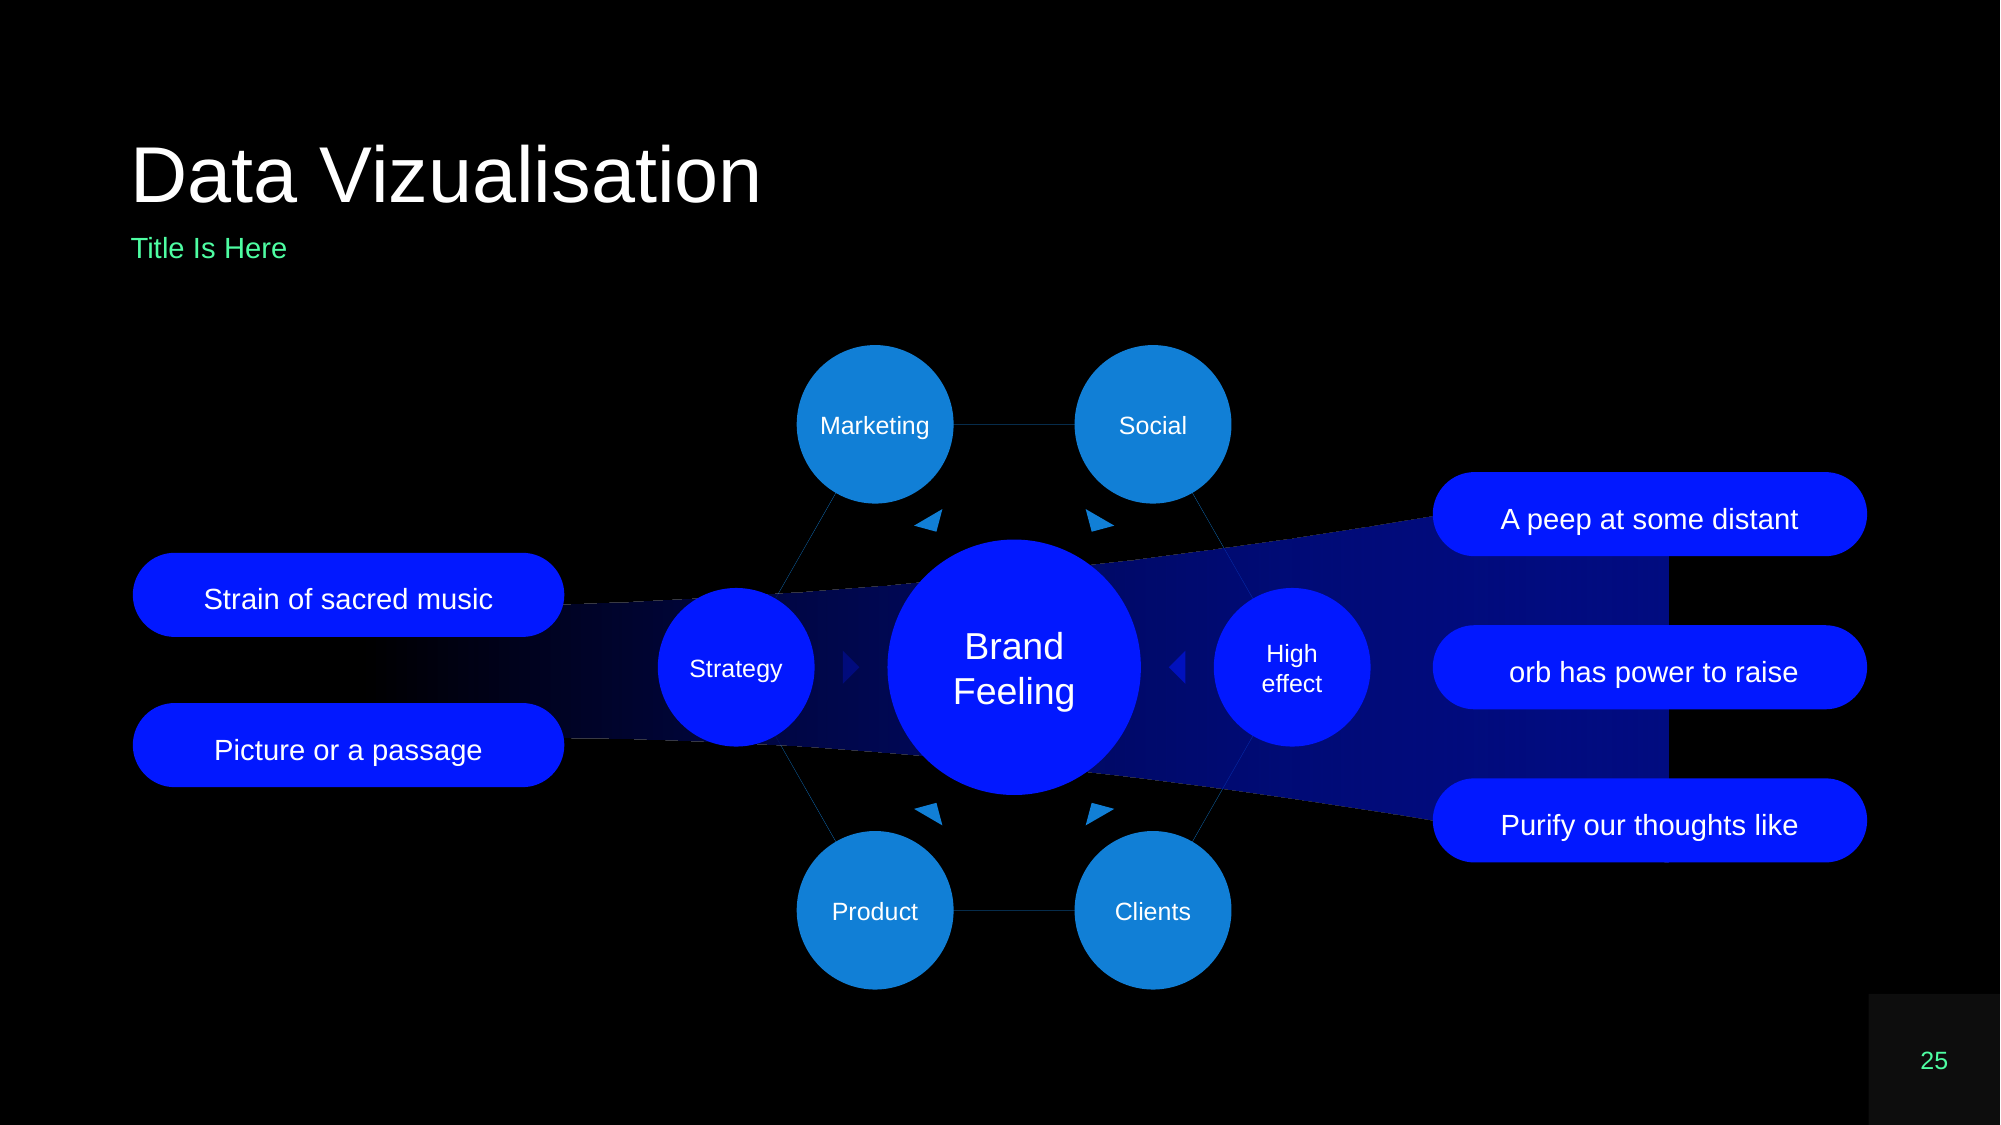

# Data Vizualisation
Title Is Here
Marketing
Social

A peep at some distant
Brand Feeling
Strain of sacred music
Strategy
High effect
 orb has power to raise
Picture or a passage
Purify our thoughts like
Product
Clients
25